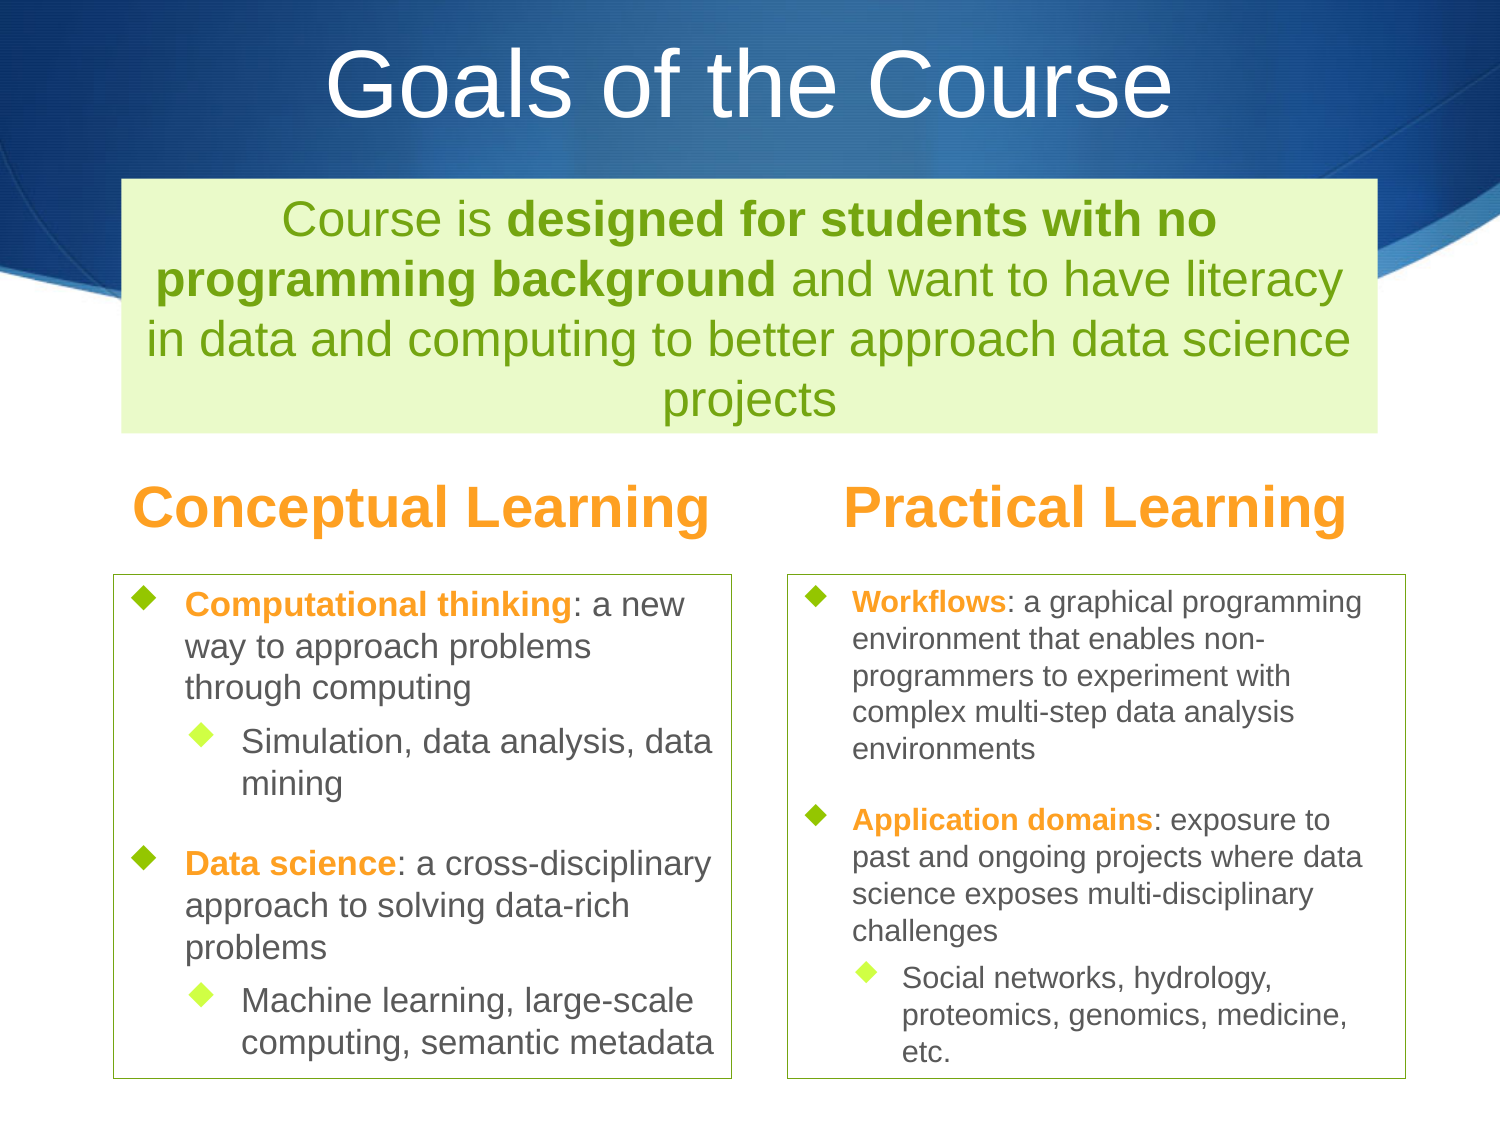

# Goals of the Course
Course is designed for students with no programming background and want to have literacy in data and computing to better approach data science projects
Conceptual Learning
Practical Learning
Computational thinking: a new way to approach problems through computing
Simulation, data analysis, data mining
Data science: a cross-disciplinary approach to solving data-rich problems
Machine learning, large-scale computing, semantic metadata
Workflows: a graphical programming environment that enables non-programmers to experiment with complex multi-step data analysis environments
Application domains: exposure to past and ongoing projects where data science exposes multi-disciplinary challenges
Social networks, hydrology, proteomics, genomics, medicine, etc.